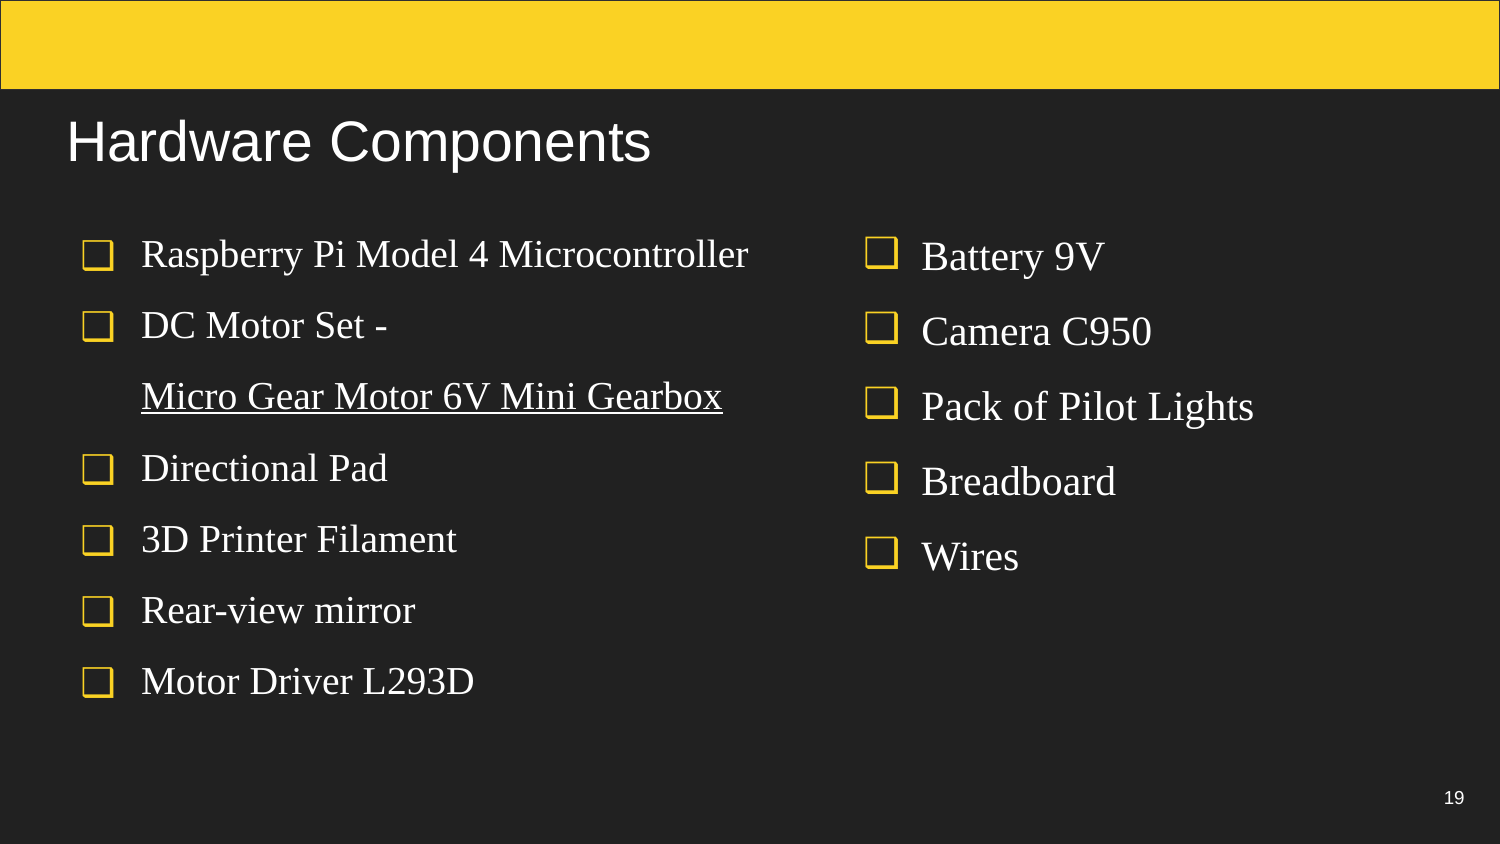

# Hardware Components
Raspberry Pi Model 4 Microcontroller
DC Motor Set - Micro Gear Motor 6V Mini Gearbox
Directional Pad
3D Printer Filament
Rear-view mirror
Motor Driver L293D
Battery 9V
Camera C950
Pack of Pilot Lights
Breadboard
Wires
19